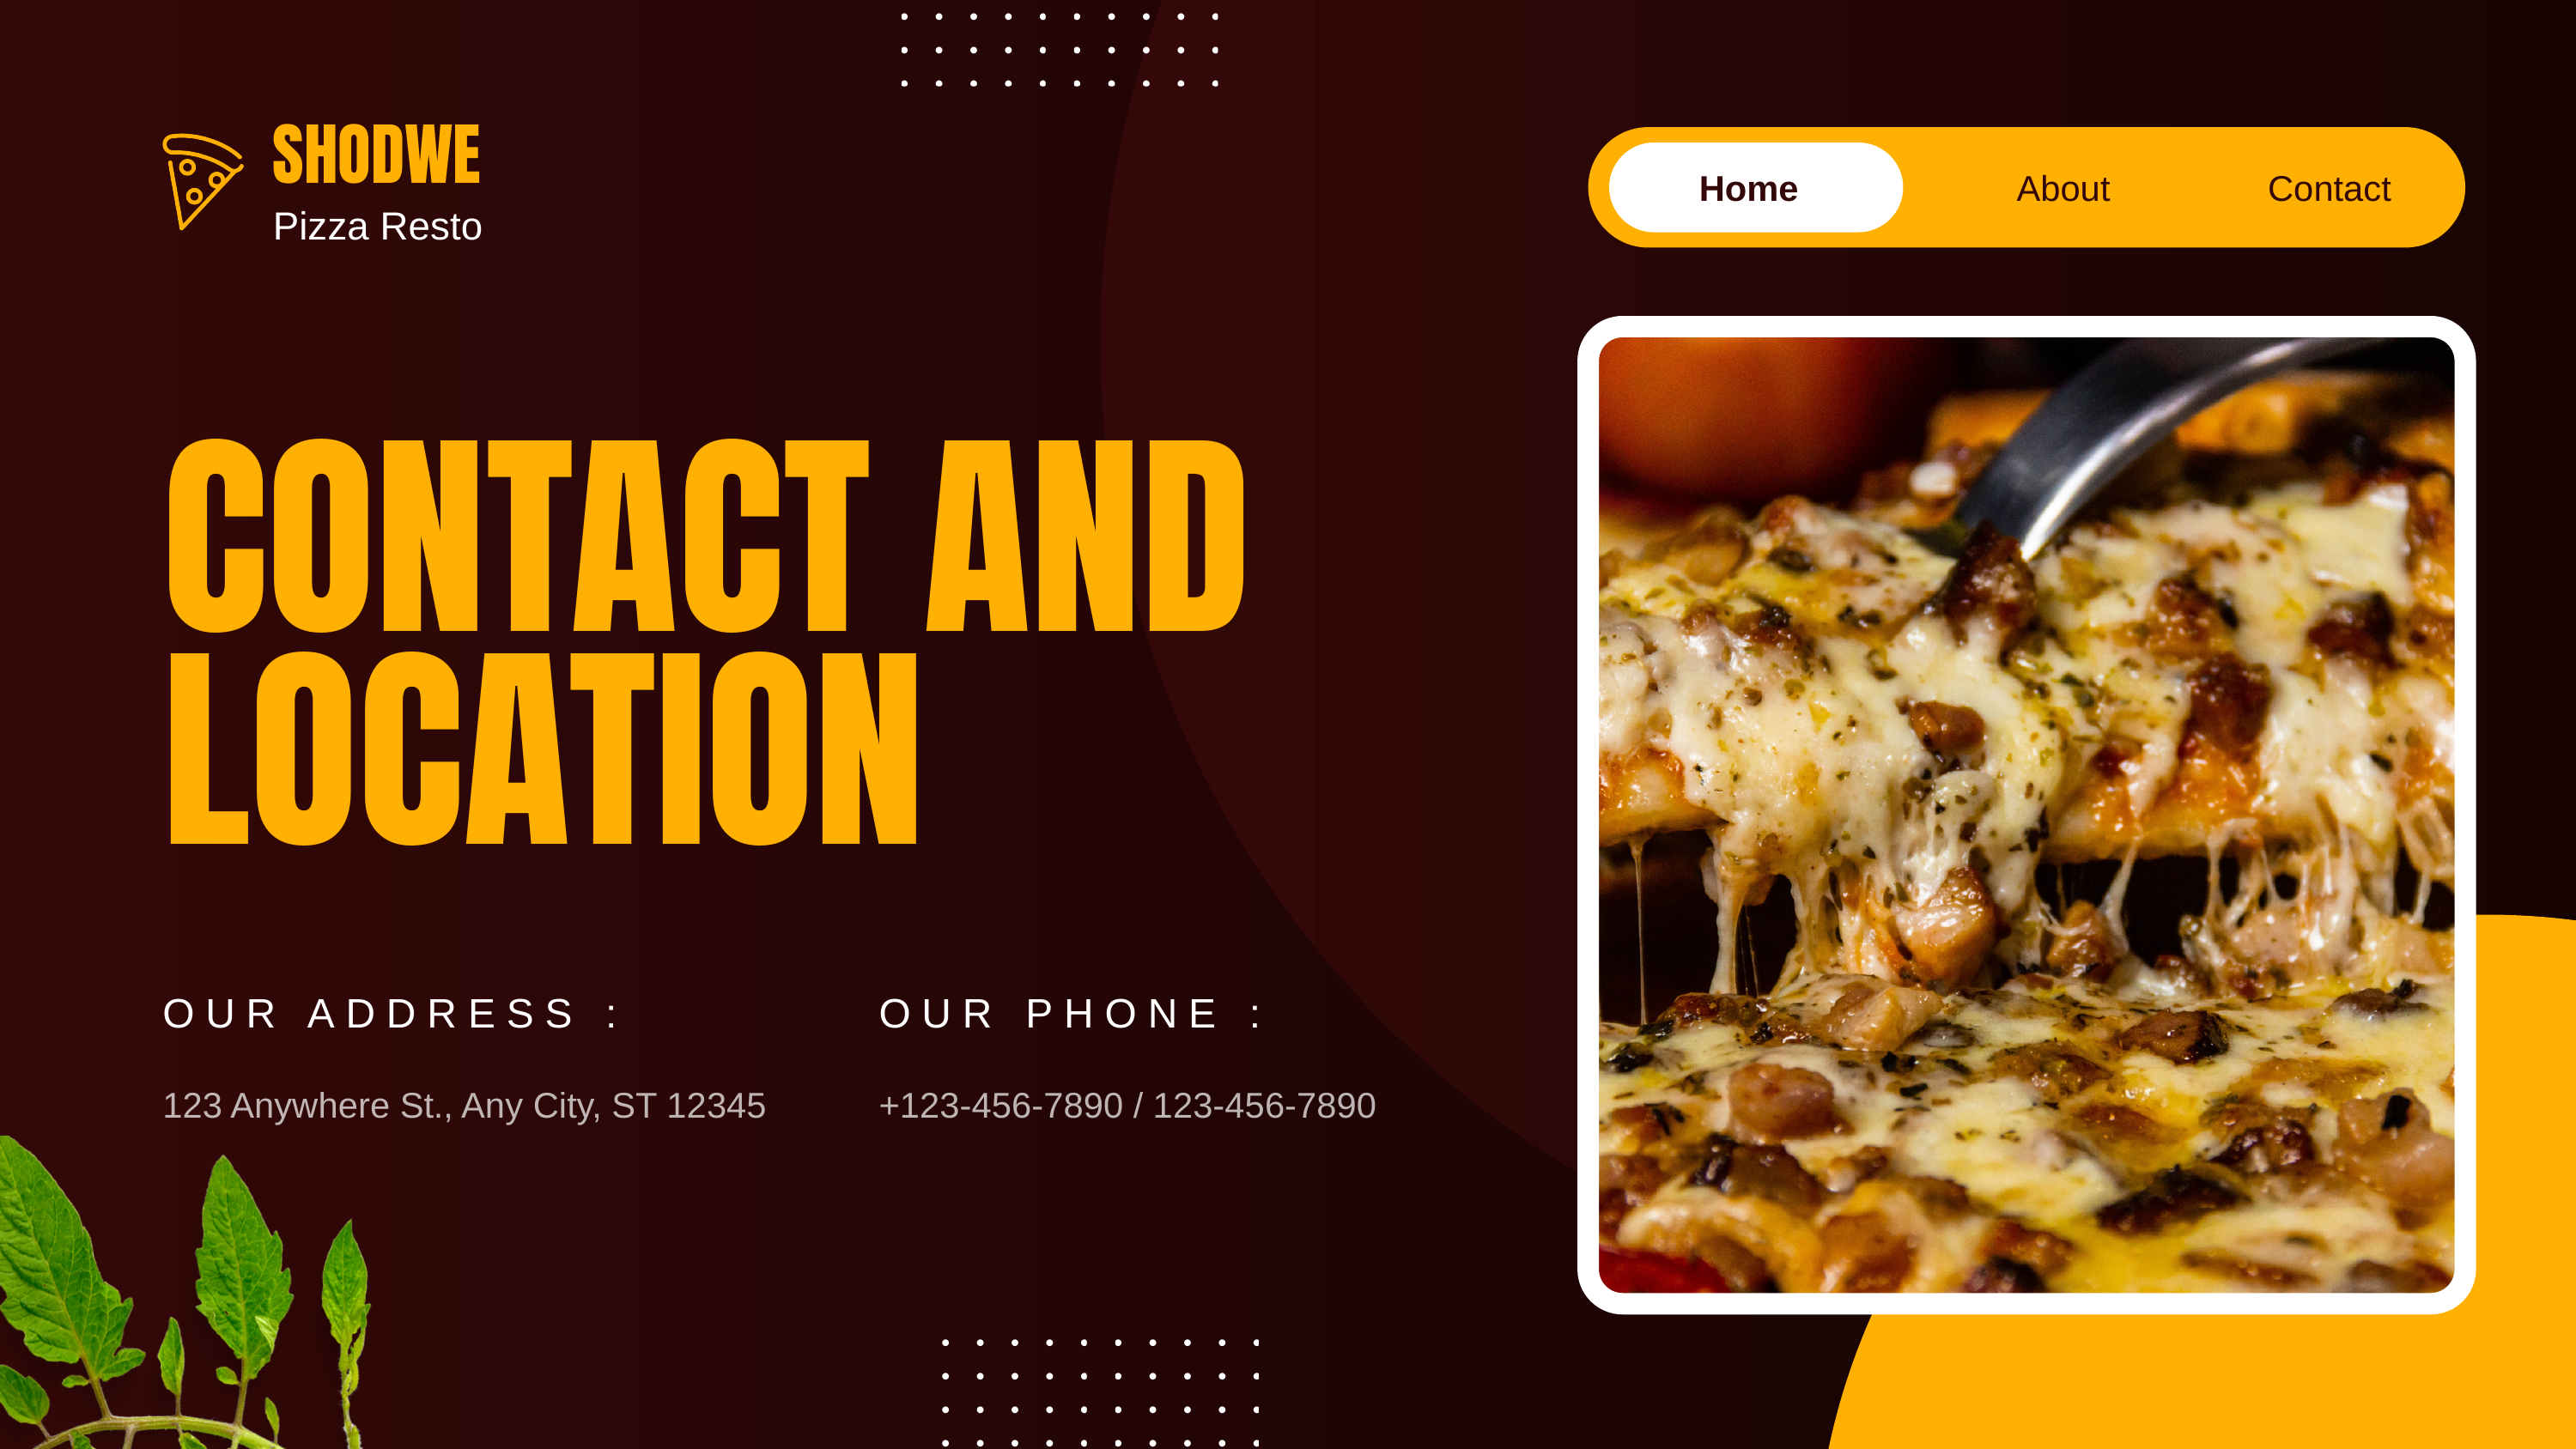

SHODWE

Home
About
Contact
Pizza Resto

CONTACT AND LOCATION

OUR ADDRESS :
OUR PHONE :
123 Anywhere St., Any City, ST 12345
+123-456-7890 / 123-456-7890